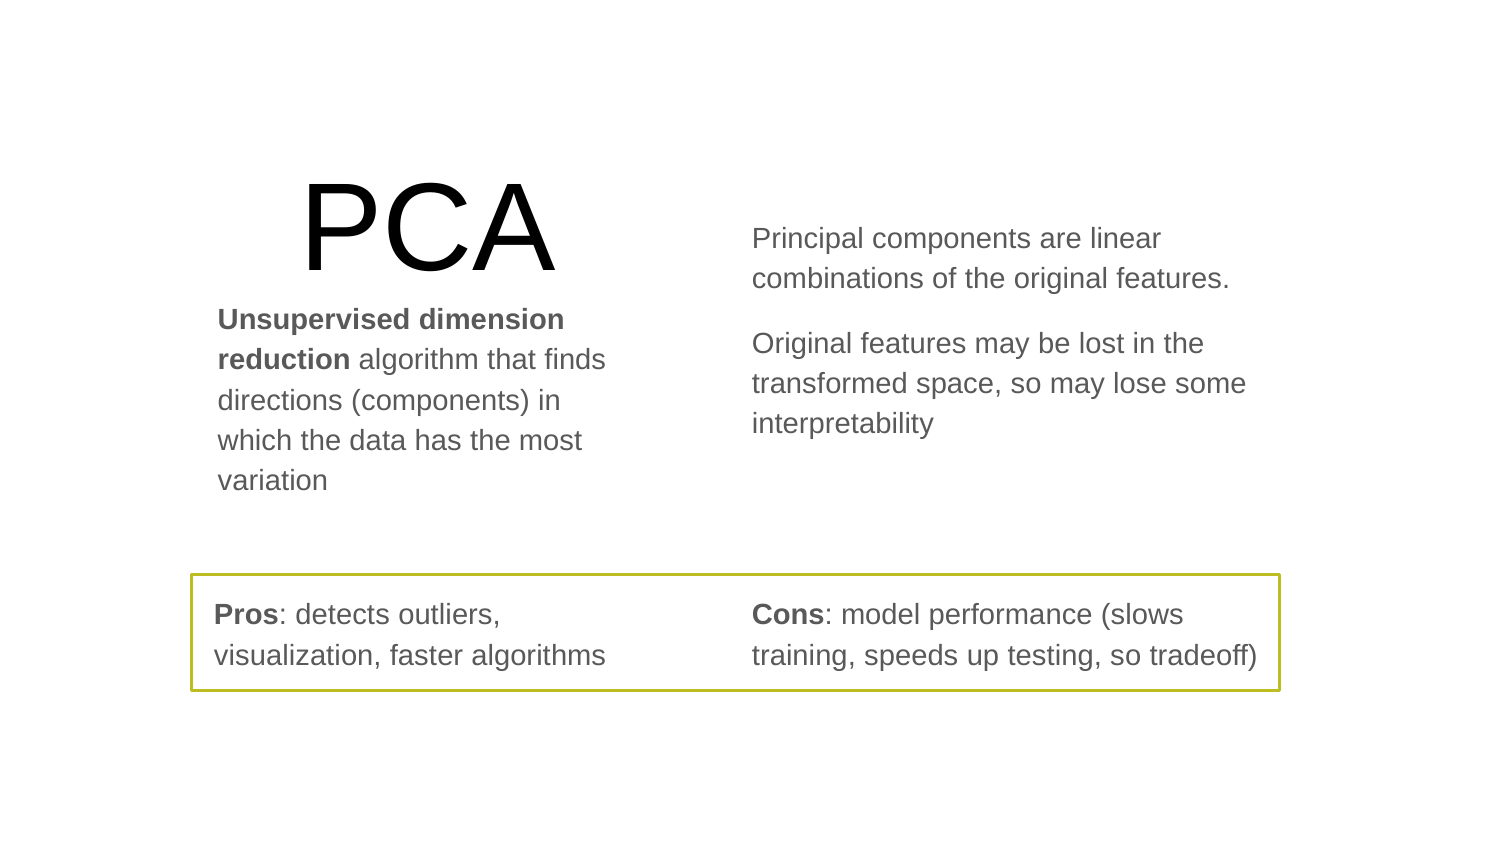

# PCA
Unsupervised dimension reduction algorithm that finds directions (components) in which the data has the most variation
Principal components are linear combinations of the original features.
Original features may be lost in the transformed space, so may lose some interpretability

Pros: detects outliers, visualization, faster algorithms
Cons: model performance (slows training, speeds up testing, so tradeoff)